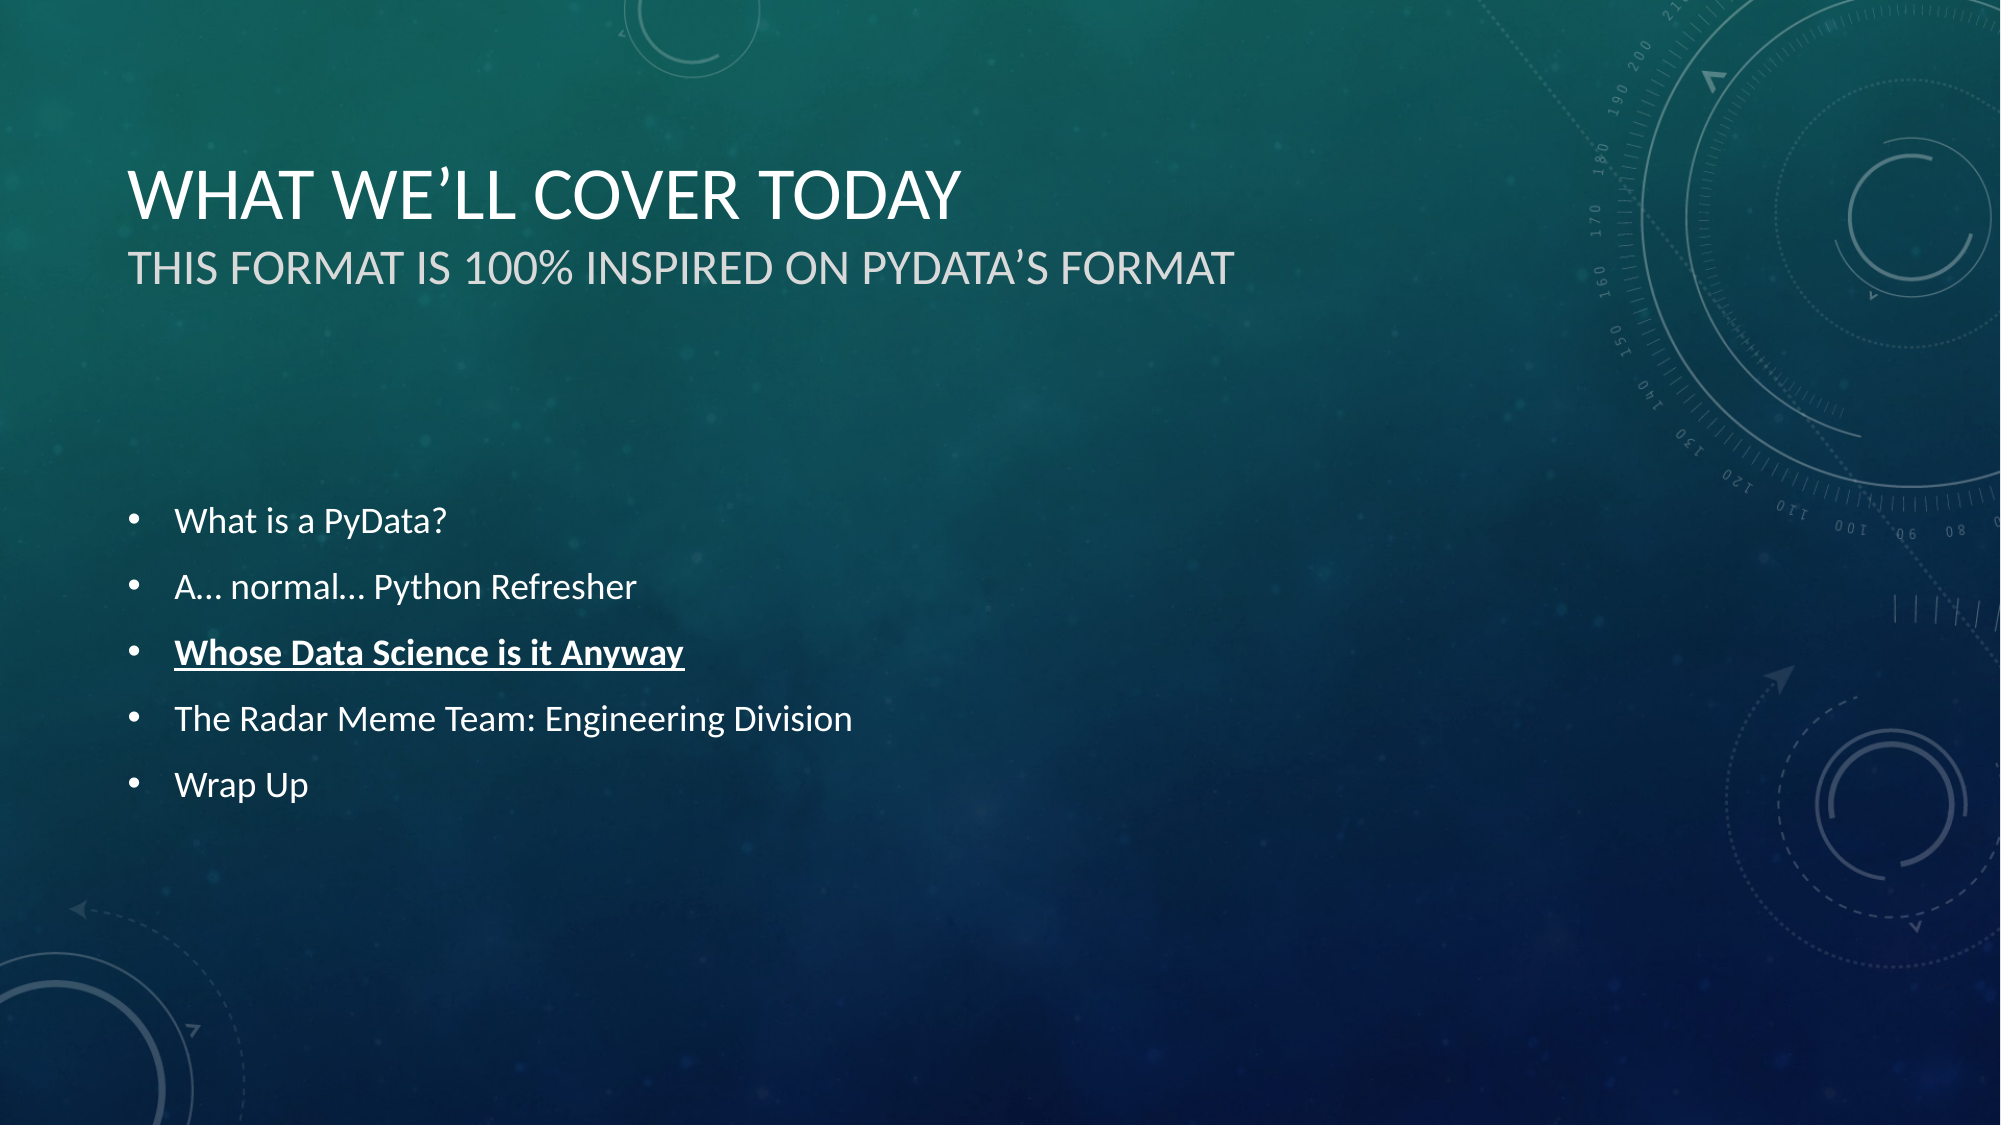

# What we’ll cover today This format is 100% inspired on PyData’s format
What is a PyData?
A… normal… Python Refresher
Whose Data Science is it Anyway
The Radar Meme Team: Engineering Division
Wrap Up